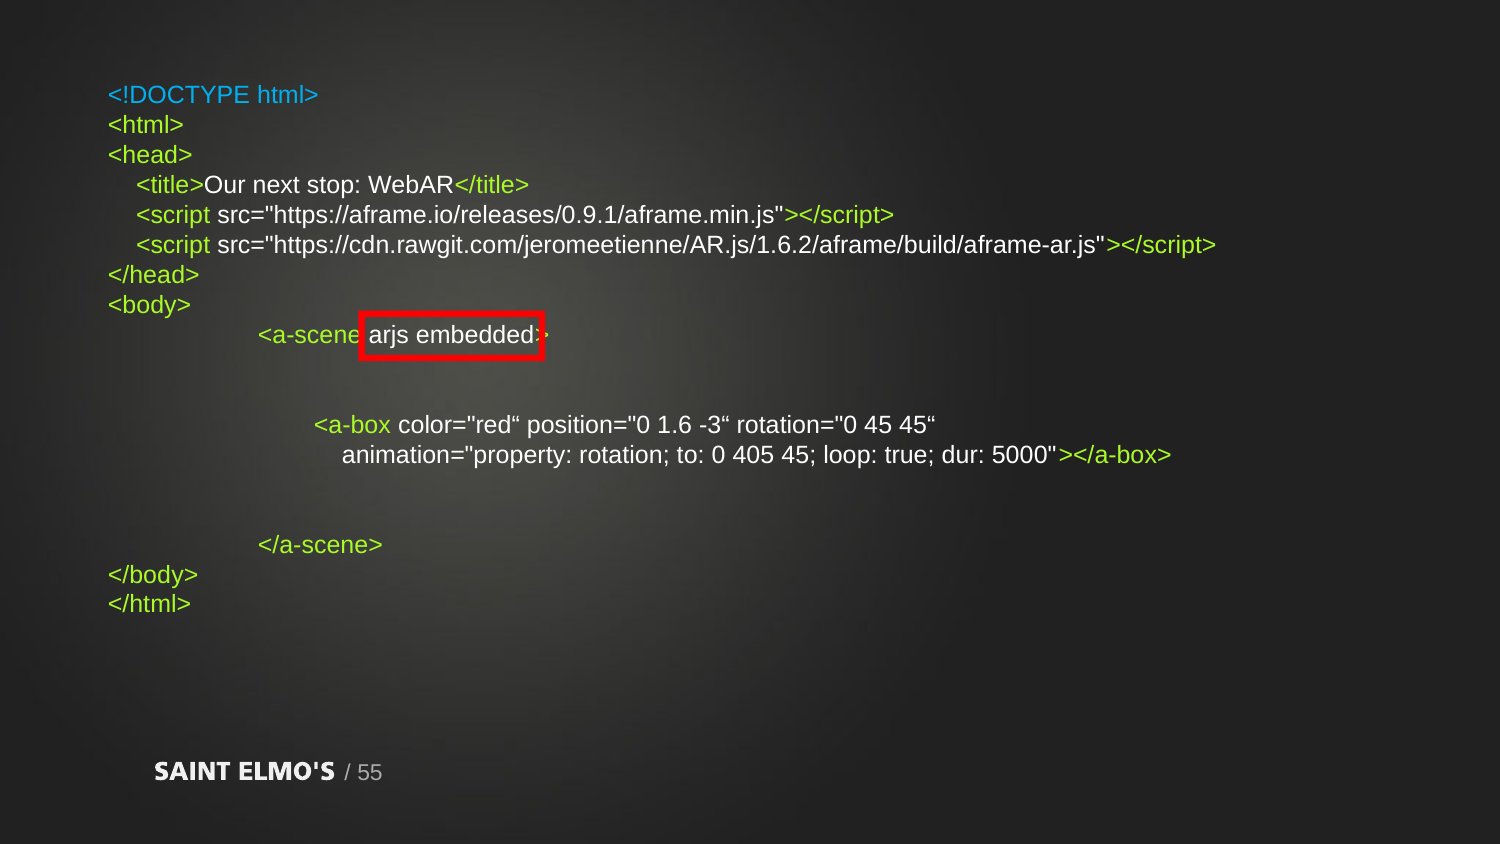

<!DOCTYPE html>
<html>
<head>
    <title>Our next stop: WebAR</title>
    <script src="https://aframe.io/releases/0.9.1/aframe.min.js"></script>
    <script src="https://cdn.rawgit.com/jeromeetienne/AR.js/1.6.2/aframe/build/aframe-ar.js"></script>
</head>
<body>
	<a-scene arjs embedded>

   	        <a-box color="red“ position="0 1.6 -3“ rotation="0 45 45“
	            animation="property: rotation; to: 0 405 45; loop: true; dur: 5000"></a-box>

	</a-scene>
</body>
</html>